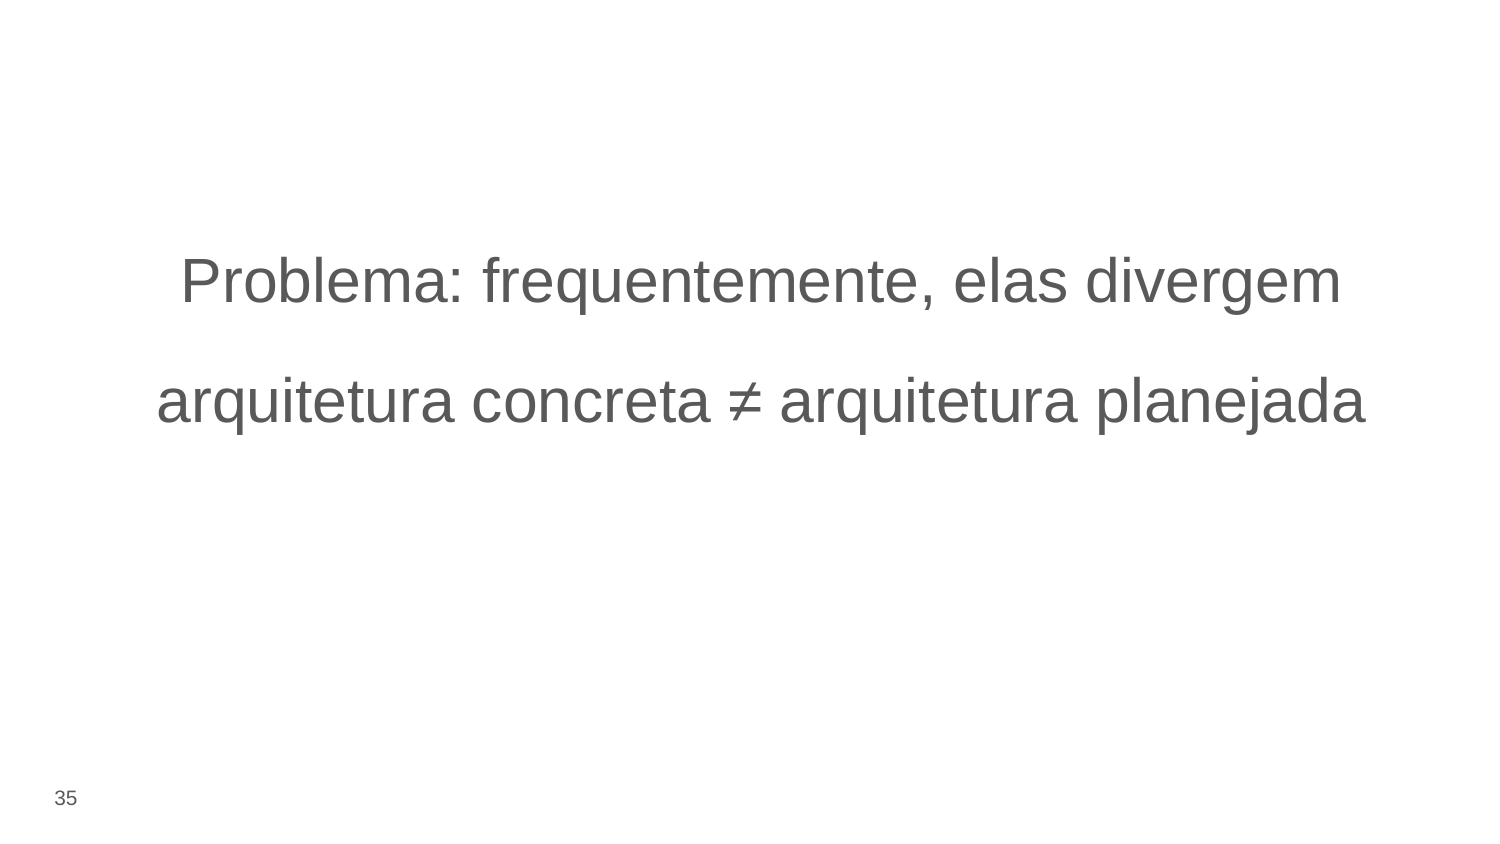

Problema: frequentemente, elas divergem
arquitetura concreta ≠ arquitetura planejada
35